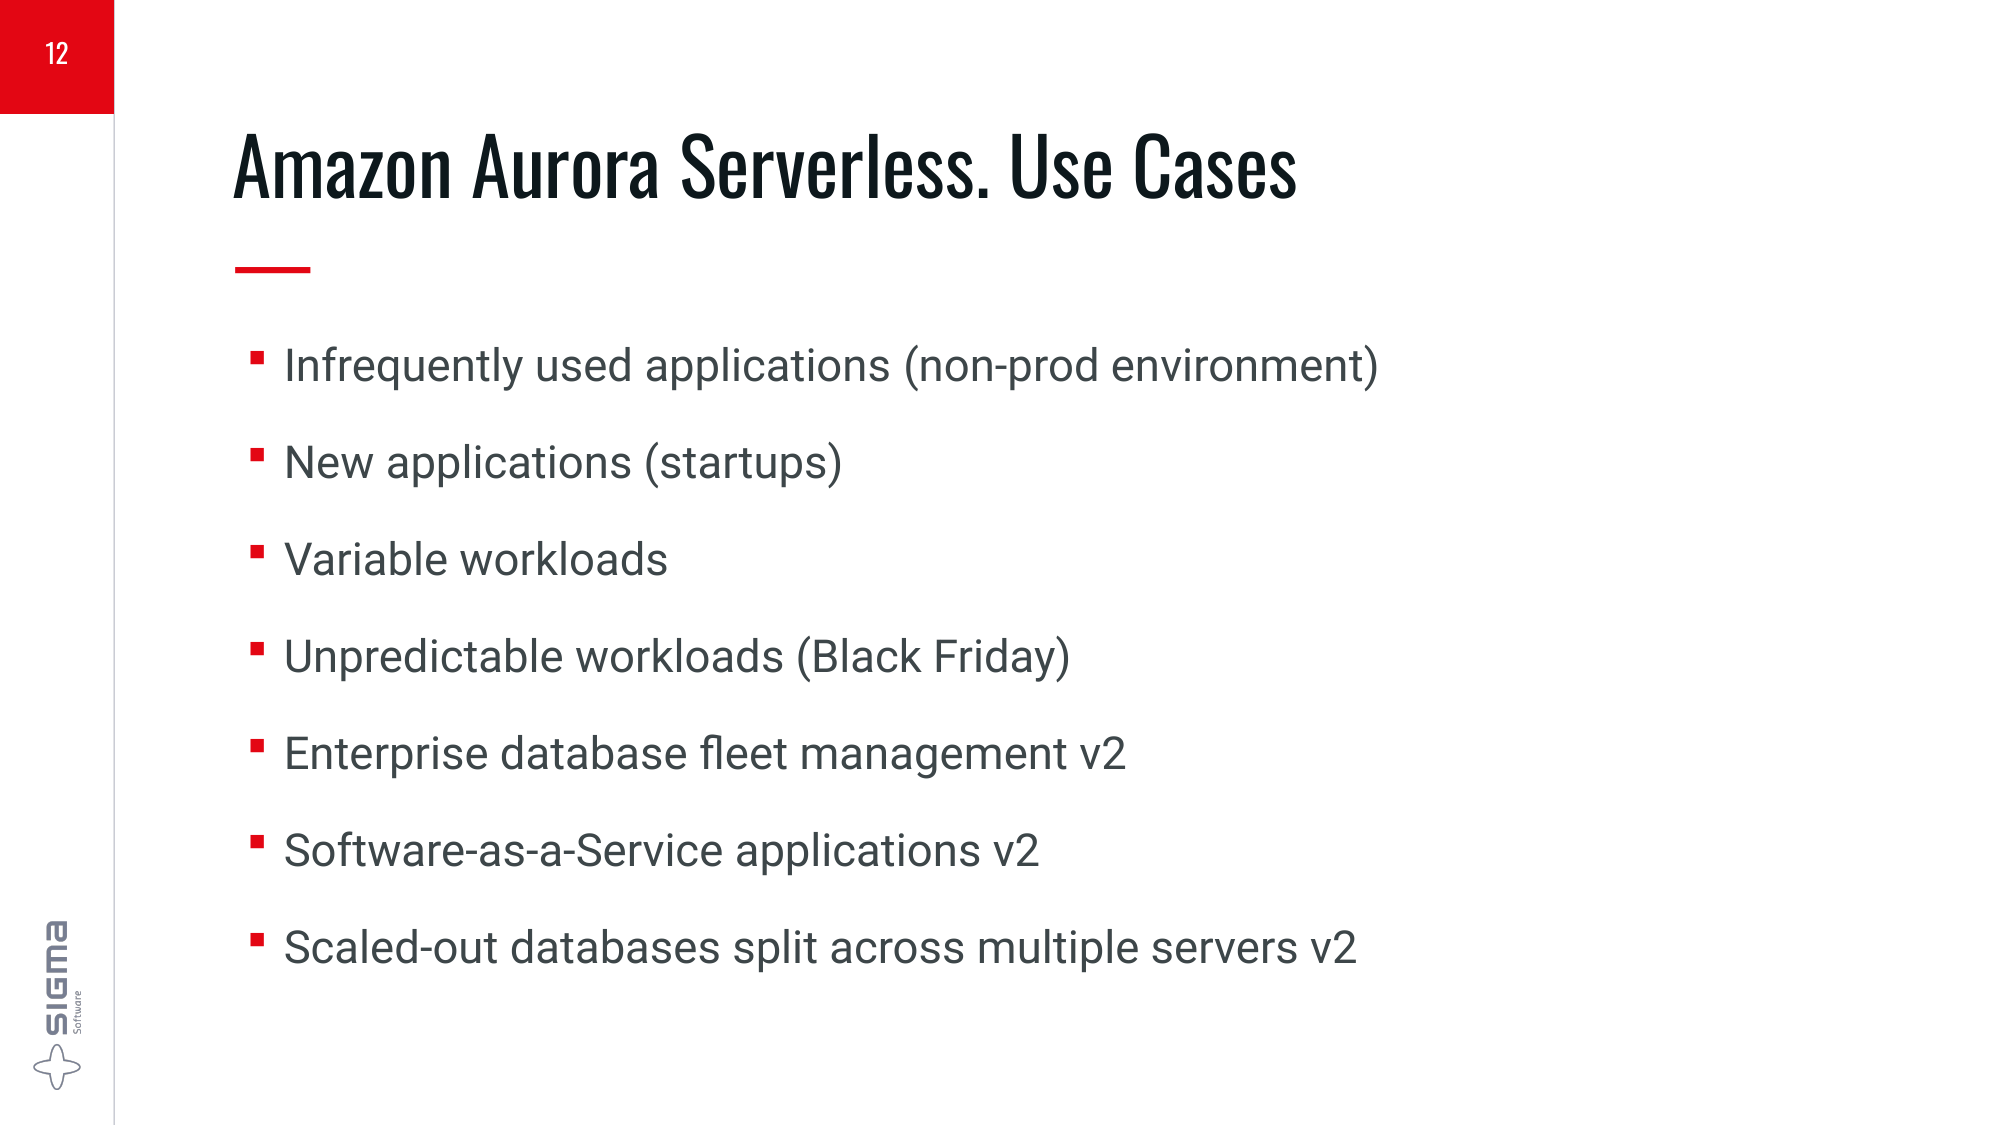

12
# Amazon Aurora Serverless. Use Cases —
Infrequently used applications (non-prod environment)
New applications (startups)
Variable workloads
Unpredictable workloads (Black Friday)
Enterprise database fleet management v2
Software-as-a-Service applications v2
Scaled-out databases split across multiple servers v2